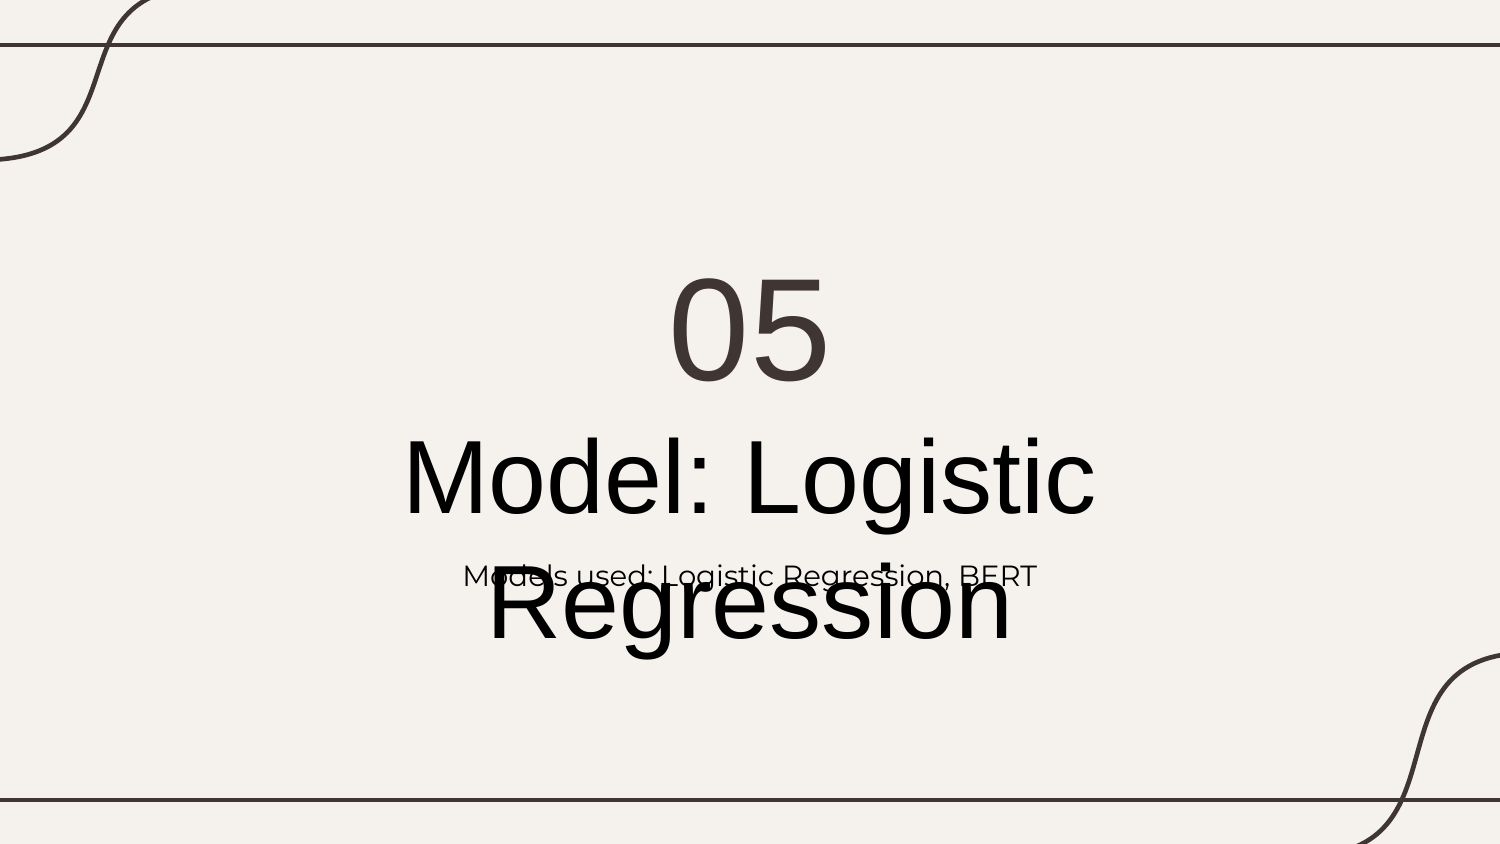

05
# Model: Logistic Regression
Models used: Logistic Regression, BERT